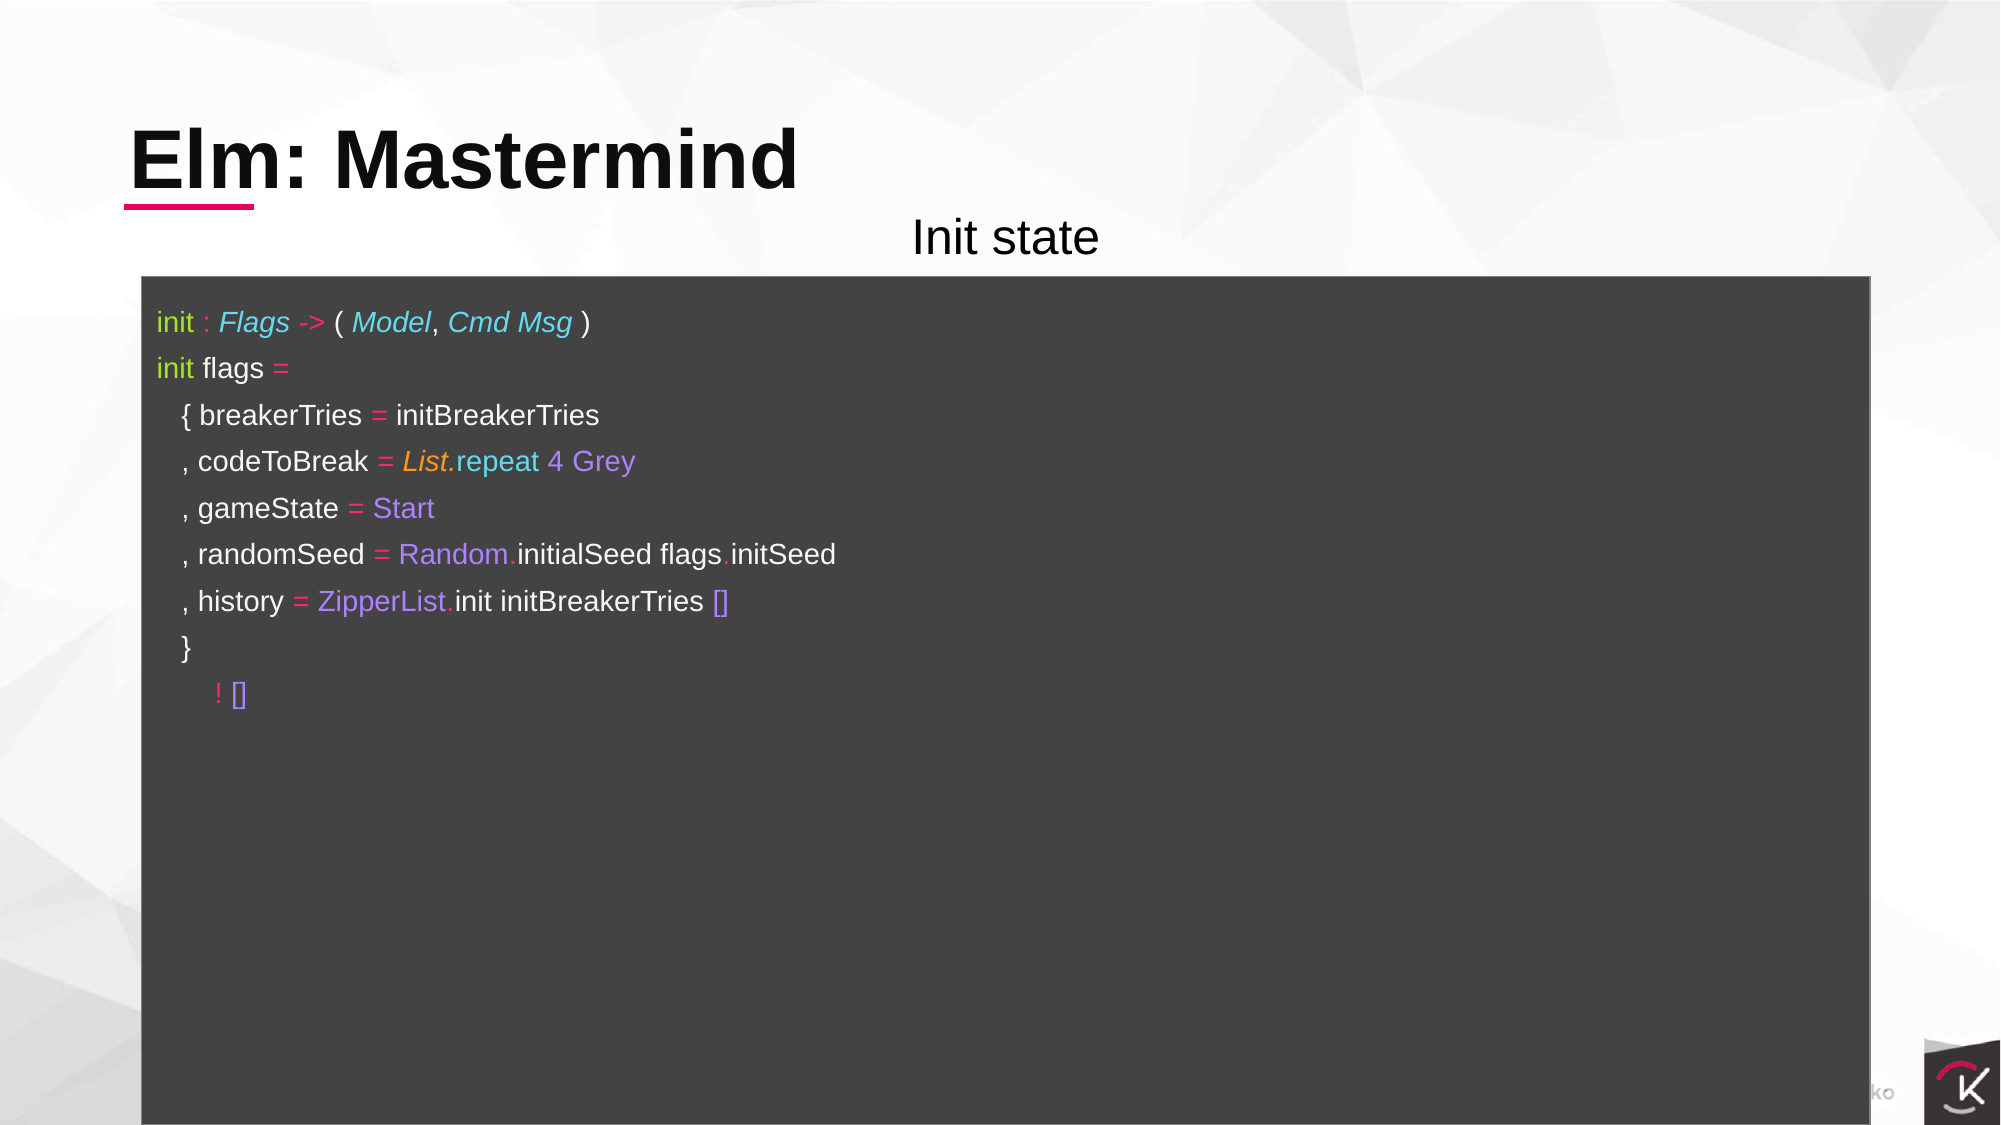

Elm: Mastermind
Init state
init : Flags -> ( Model, Cmd Msg )
init flags =
   { breakerTries = initBreakerTries
   , codeToBreak = List.repeat 4 Grey
   , gameState = Start
   , randomSeed = Random.initialSeed flags.initSeed
   , history = ZipperList.init initBreakerTries []
   }
       ! []